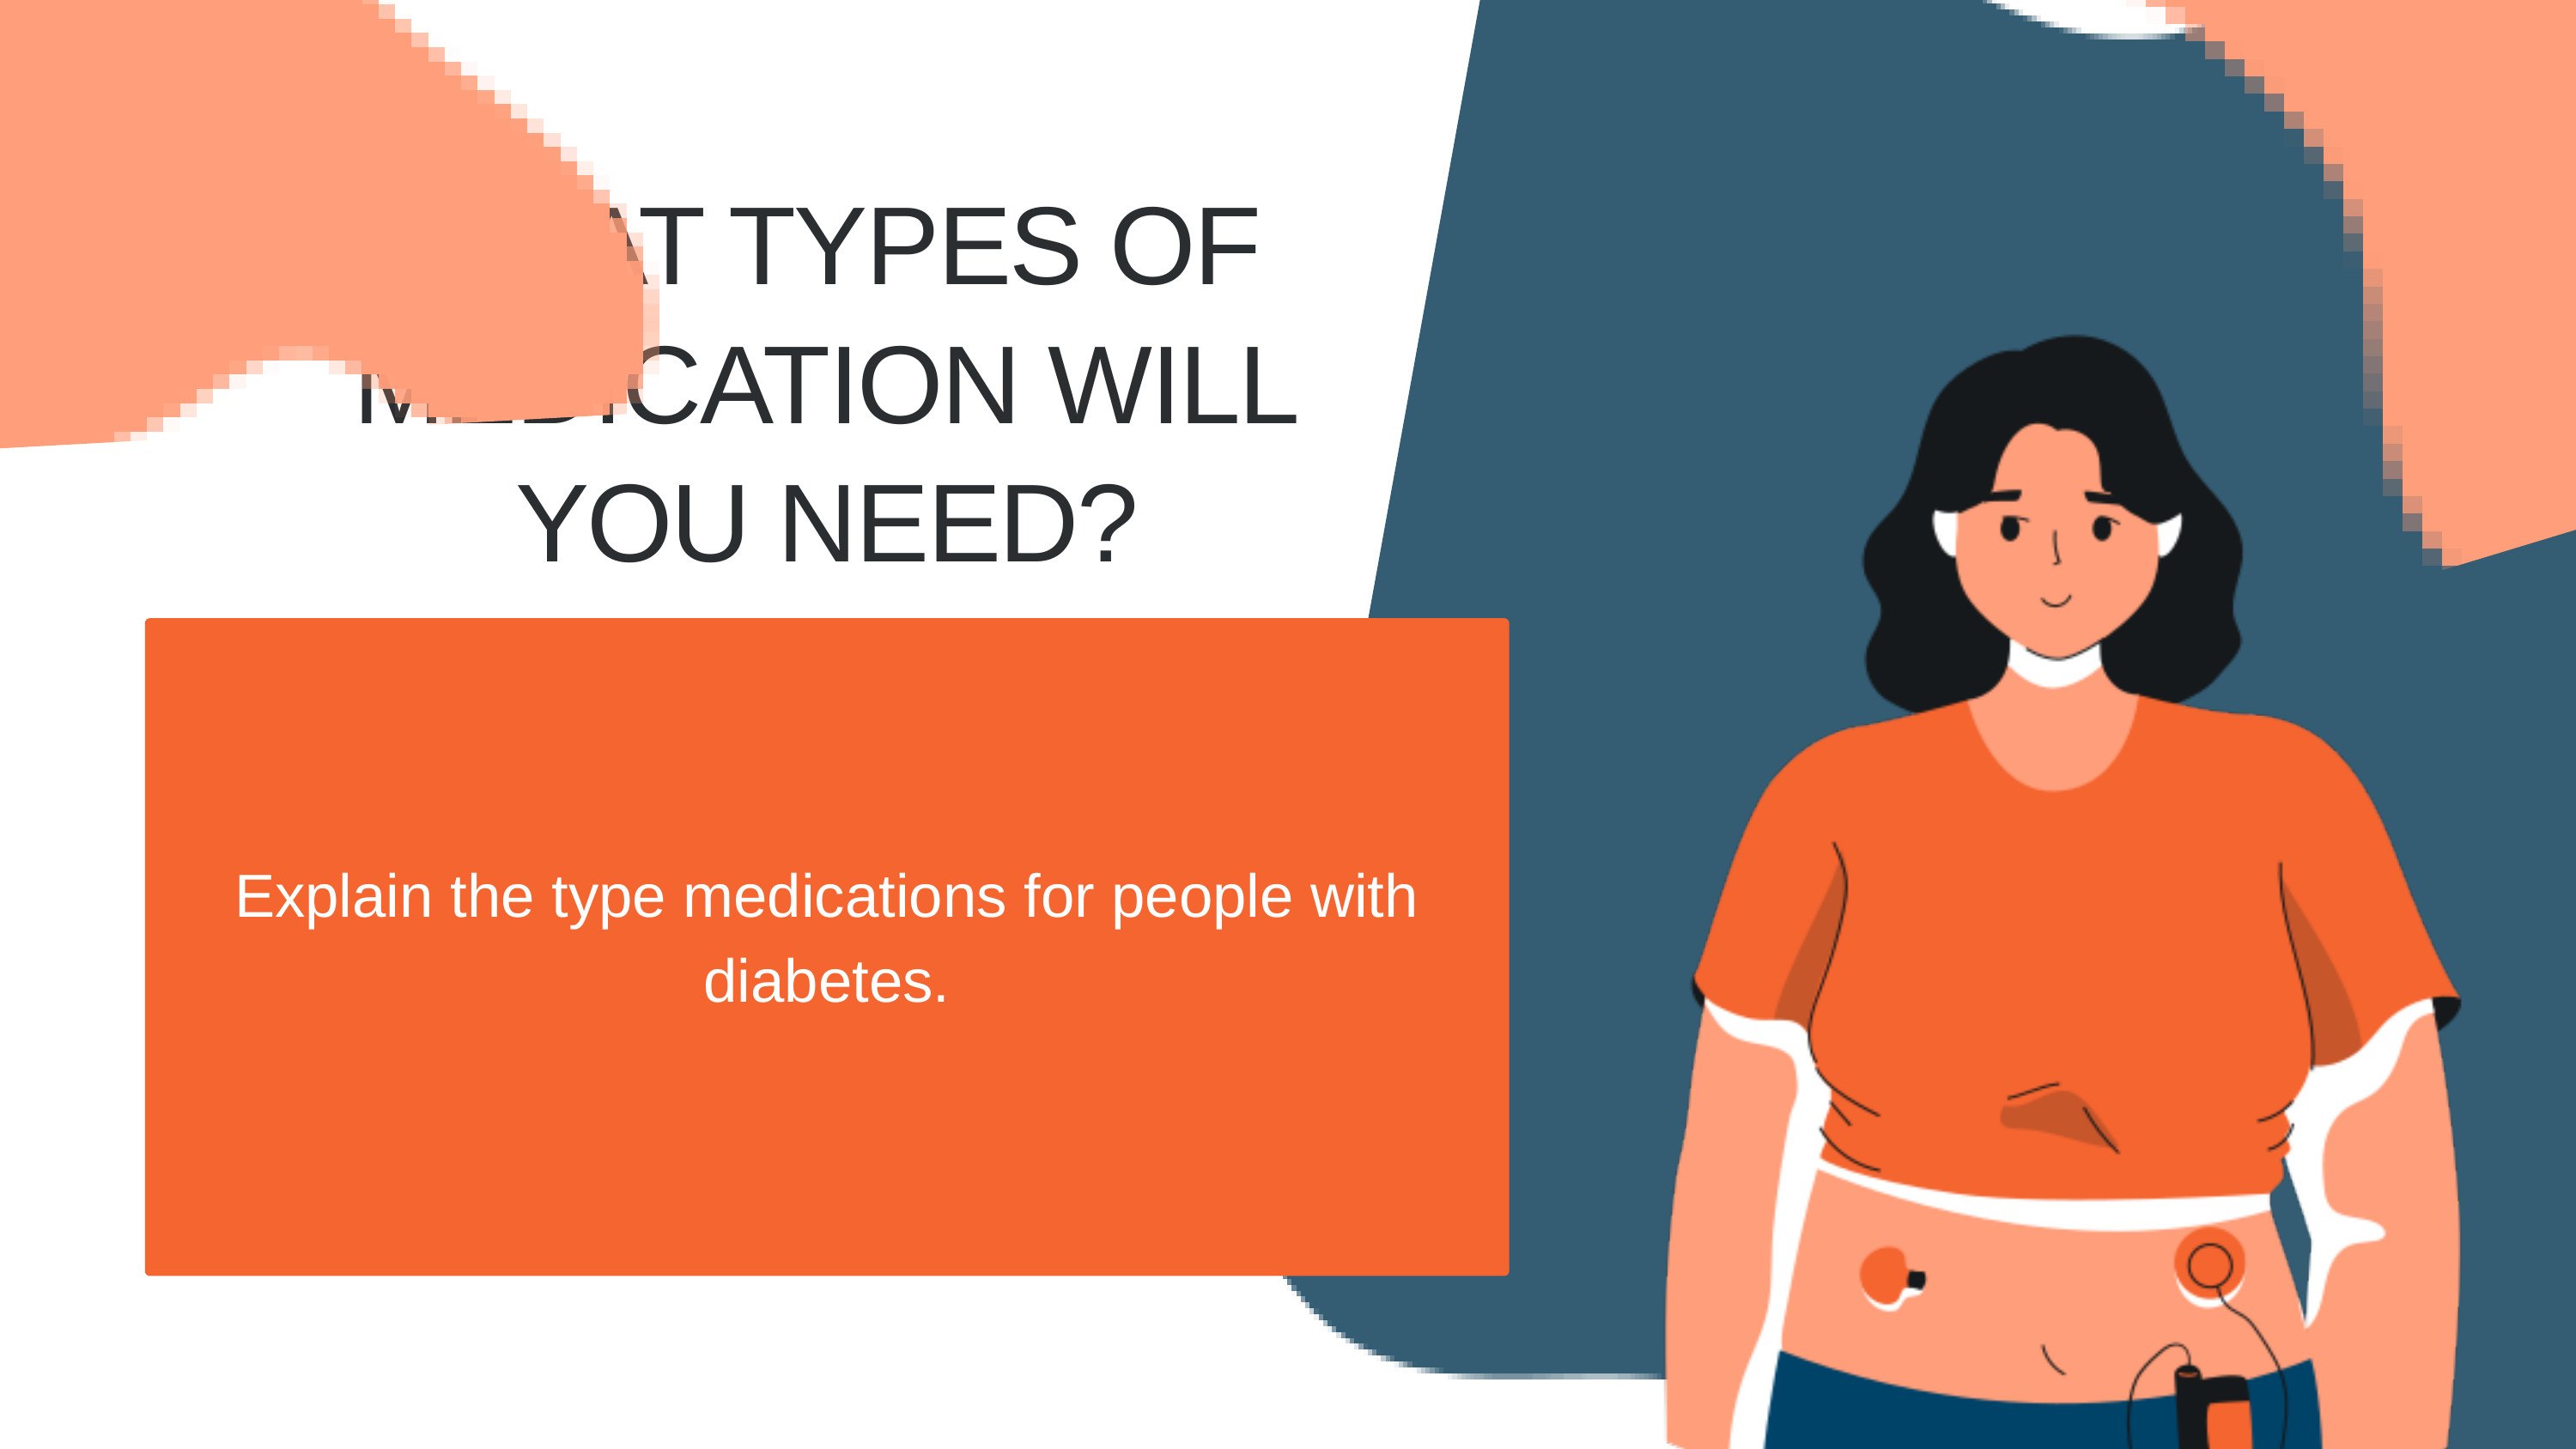

WHAT TYPES OF MEDICATION WILL
YOU NEED?

Explain the type medications for people with diabetes.